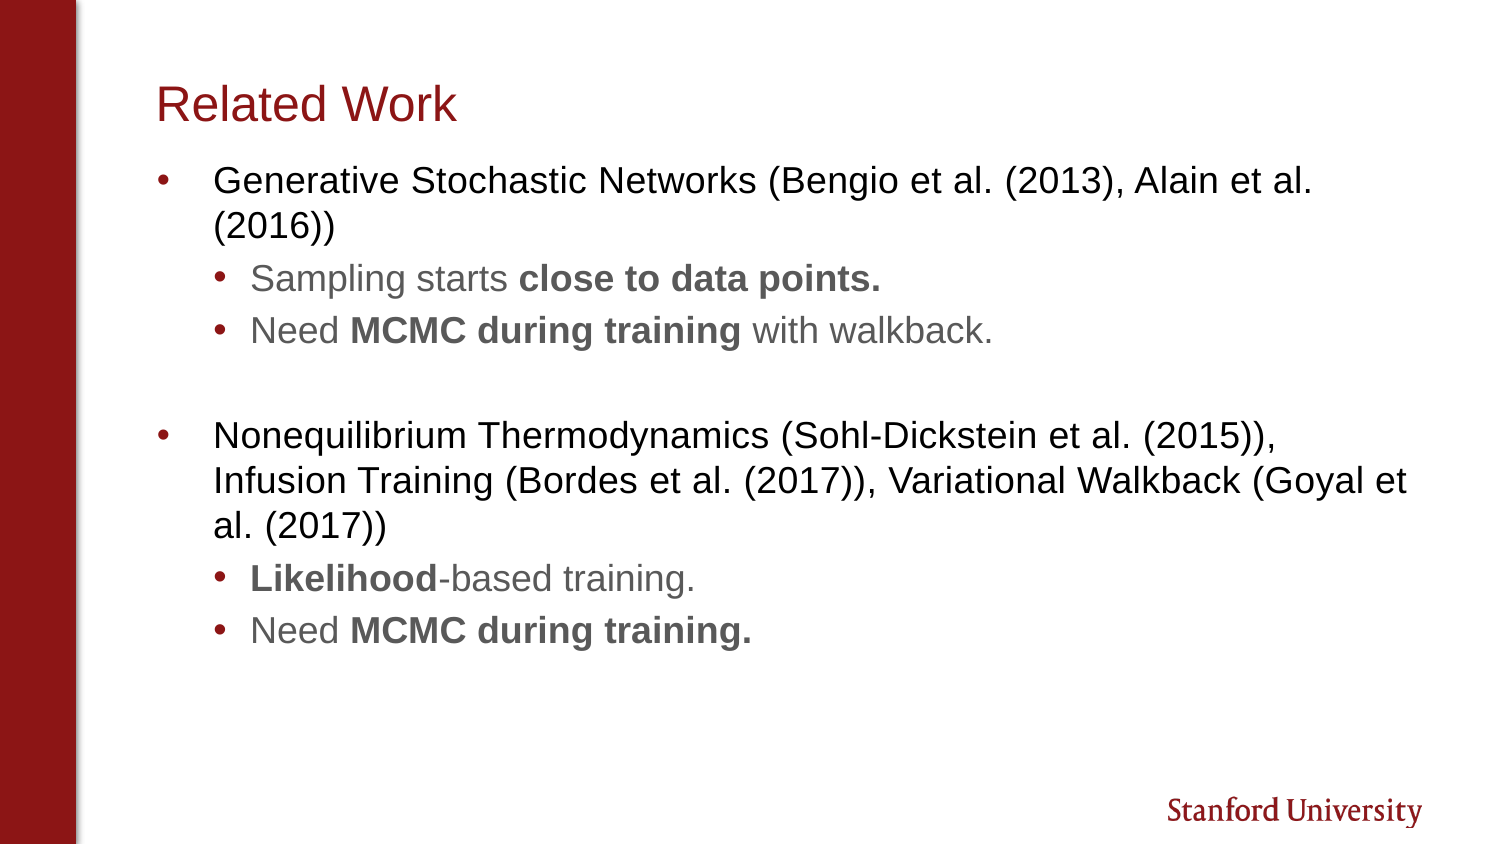

# Related Work
Generative Stochastic Networks (Bengio et al. (2013), Alain et al. (2016))
Sampling starts close to data points.
Need MCMC during training with walkback.

Nonequilibrium Thermodynamics (Sohl-Dickstein et al. (2015)), Infusion Training (Bordes et al. (2017)), Variational Walkback (Goyal et al. (2017))
Likelihood-based training.
Need MCMC during training.